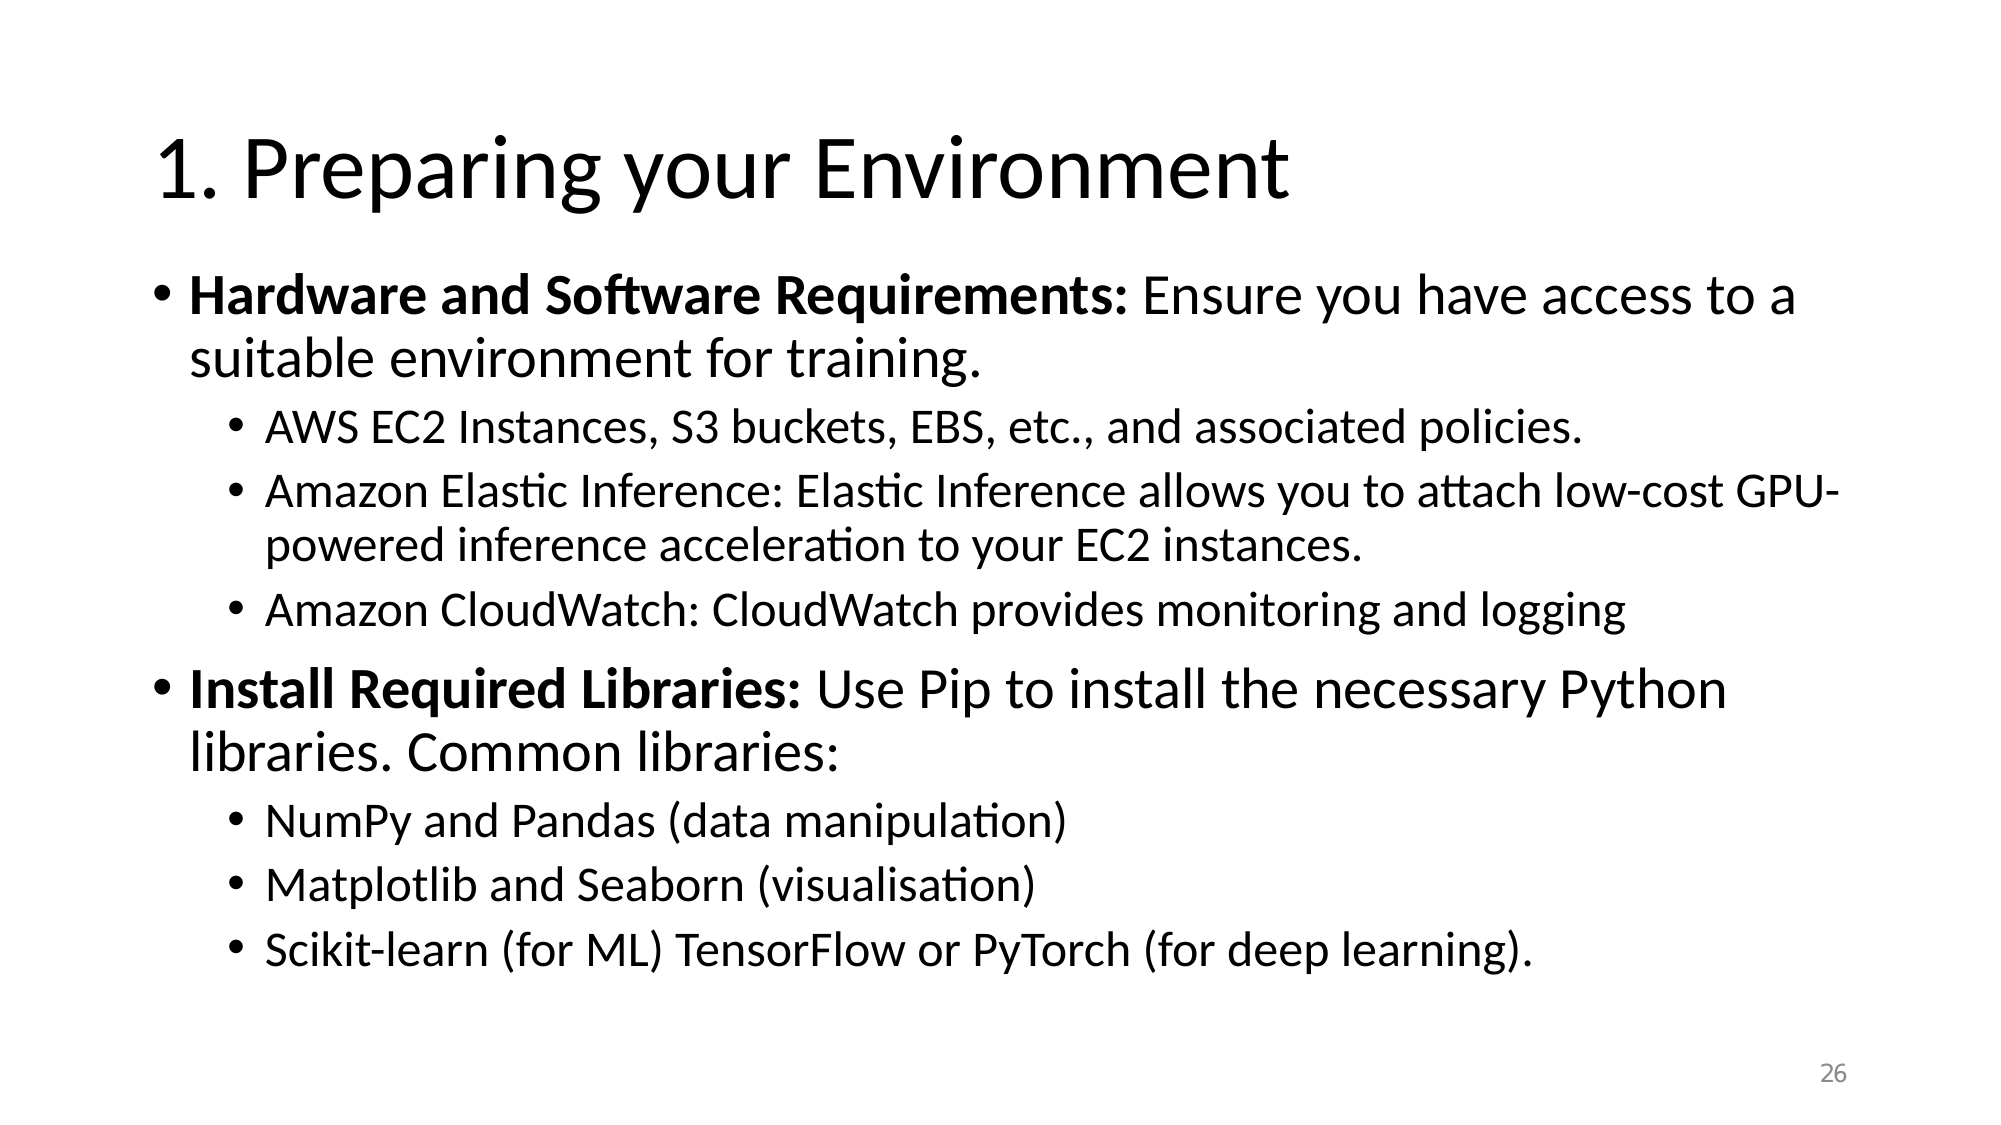

# 1. Preparing your Environment
Hardware and Software Requirements: Ensure you have access to a suitable environment for training.
AWS EC2 Instances, S3 buckets, EBS, etc., and associated policies.
Amazon Elastic Inference: Elastic Inference allows you to attach low-cost GPU-powered inference acceleration to your EC2 instances.
Amazon CloudWatch: CloudWatch provides monitoring and logging
Install Required Libraries: Use Pip to install the necessary Python libraries. Common libraries:
NumPy and Pandas (data manipulation)
Matplotlib and Seaborn (visualisation)
Scikit-learn (for ML) TensorFlow or PyTorch (for deep learning).
26